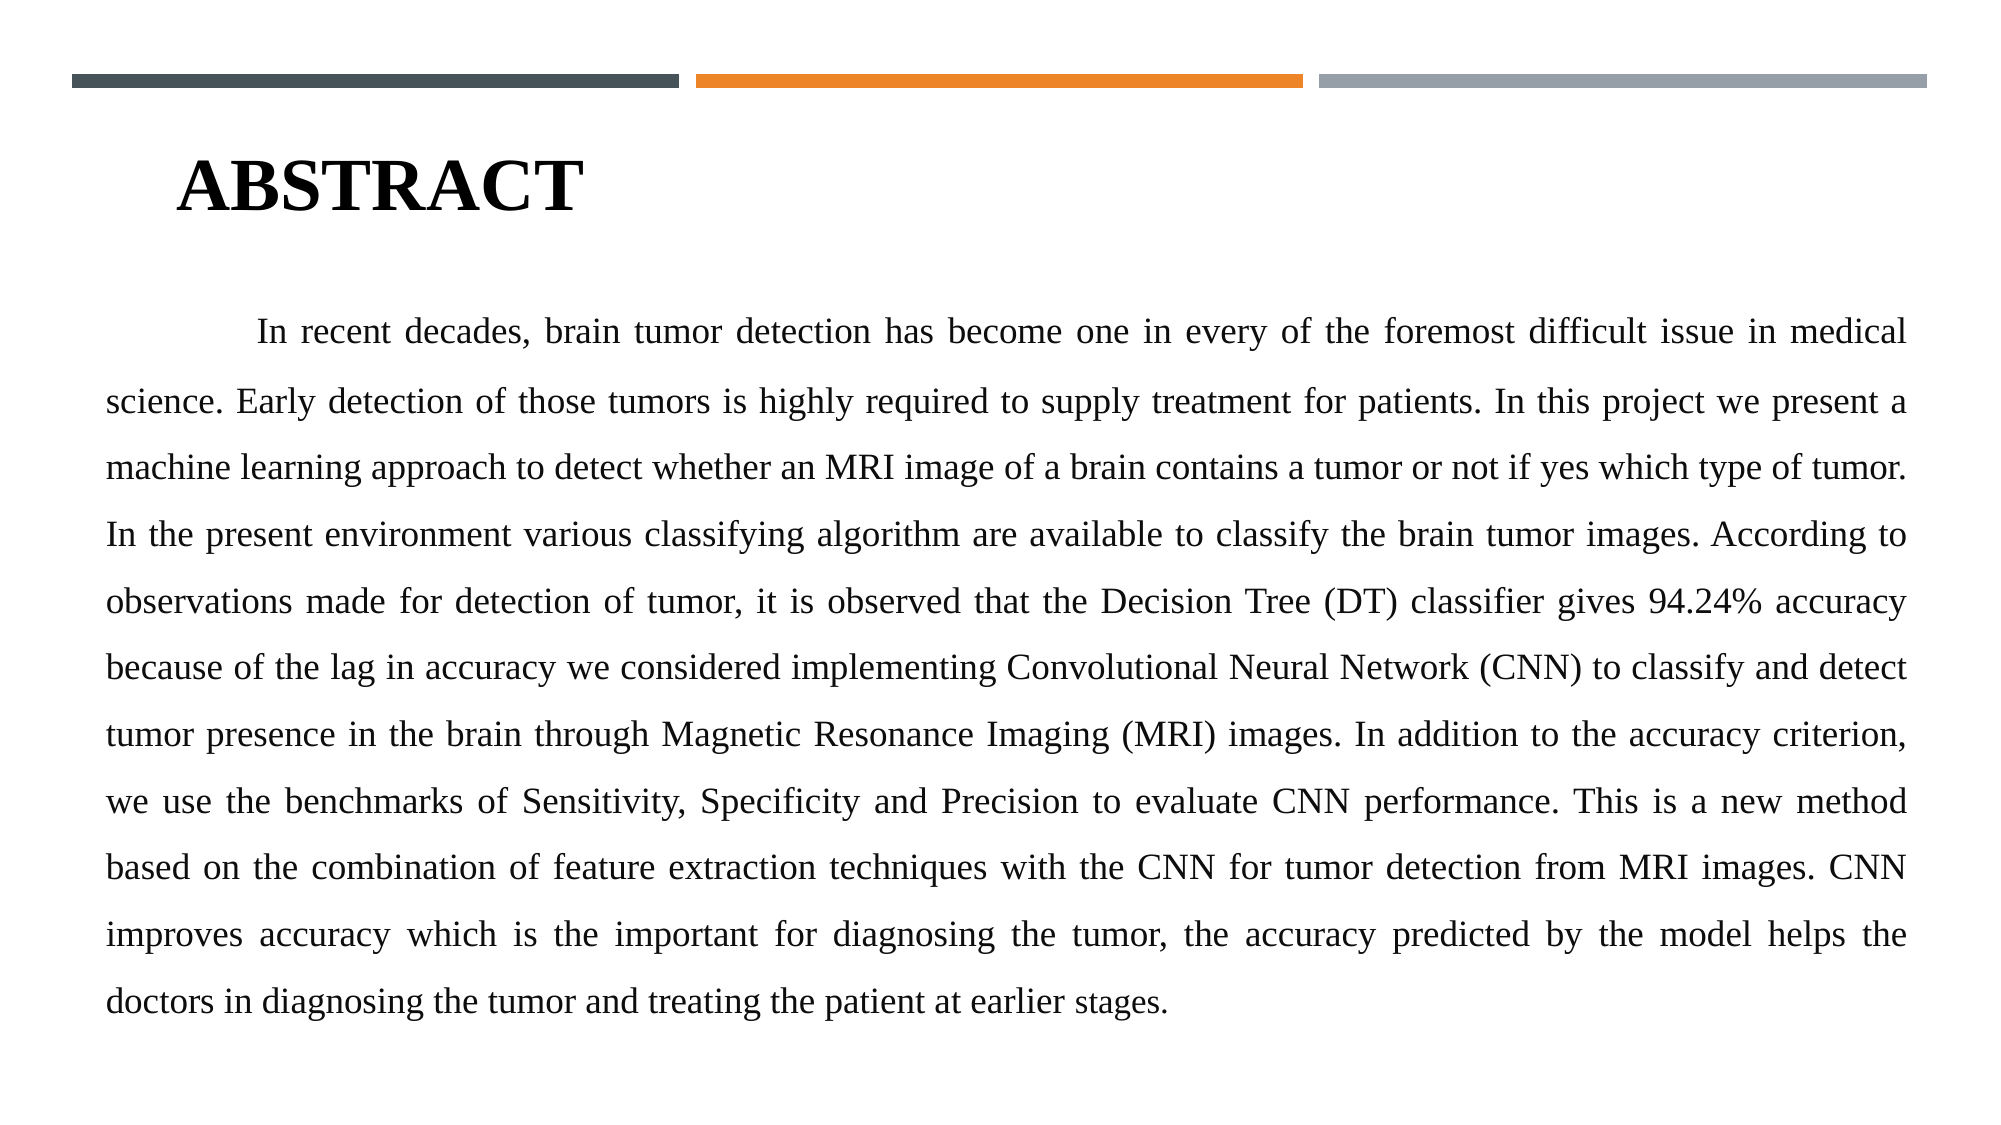

# Abstract
         In recent decades, brain tumor detection has become one in every of the foremost difficult issue in medical science. Early detection of those tumors is highly required to supply treatment for patients. In this project we present a machine learning approach to detect whether an MRI image of a brain contains a tumor or not if yes which type of tumor. In the present environment various classifying algorithm are available to classify the brain tumor images. According to observations made for detection of tumor, it is observed that the Decision Tree (DT) classifier gives 94.24% accuracy because of the lag in accuracy we considered implementing Convolutional Neural Network (CNN) to classify and detect tumor presence in the brain through Magnetic Resonance Imaging (MRI) images. In addition to the accuracy criterion, we use the benchmarks of Sensitivity, Specificity and Precision to evaluate CNN performance. This is a new method based on the combination of feature extraction techniques with the CNN for tumor detection from MRI images. CNN improves accuracy which is the important for diagnosing the tumor, the accuracy predicted by the model helps the doctors in diagnosing the tumor and treating the patient at earlier stages.